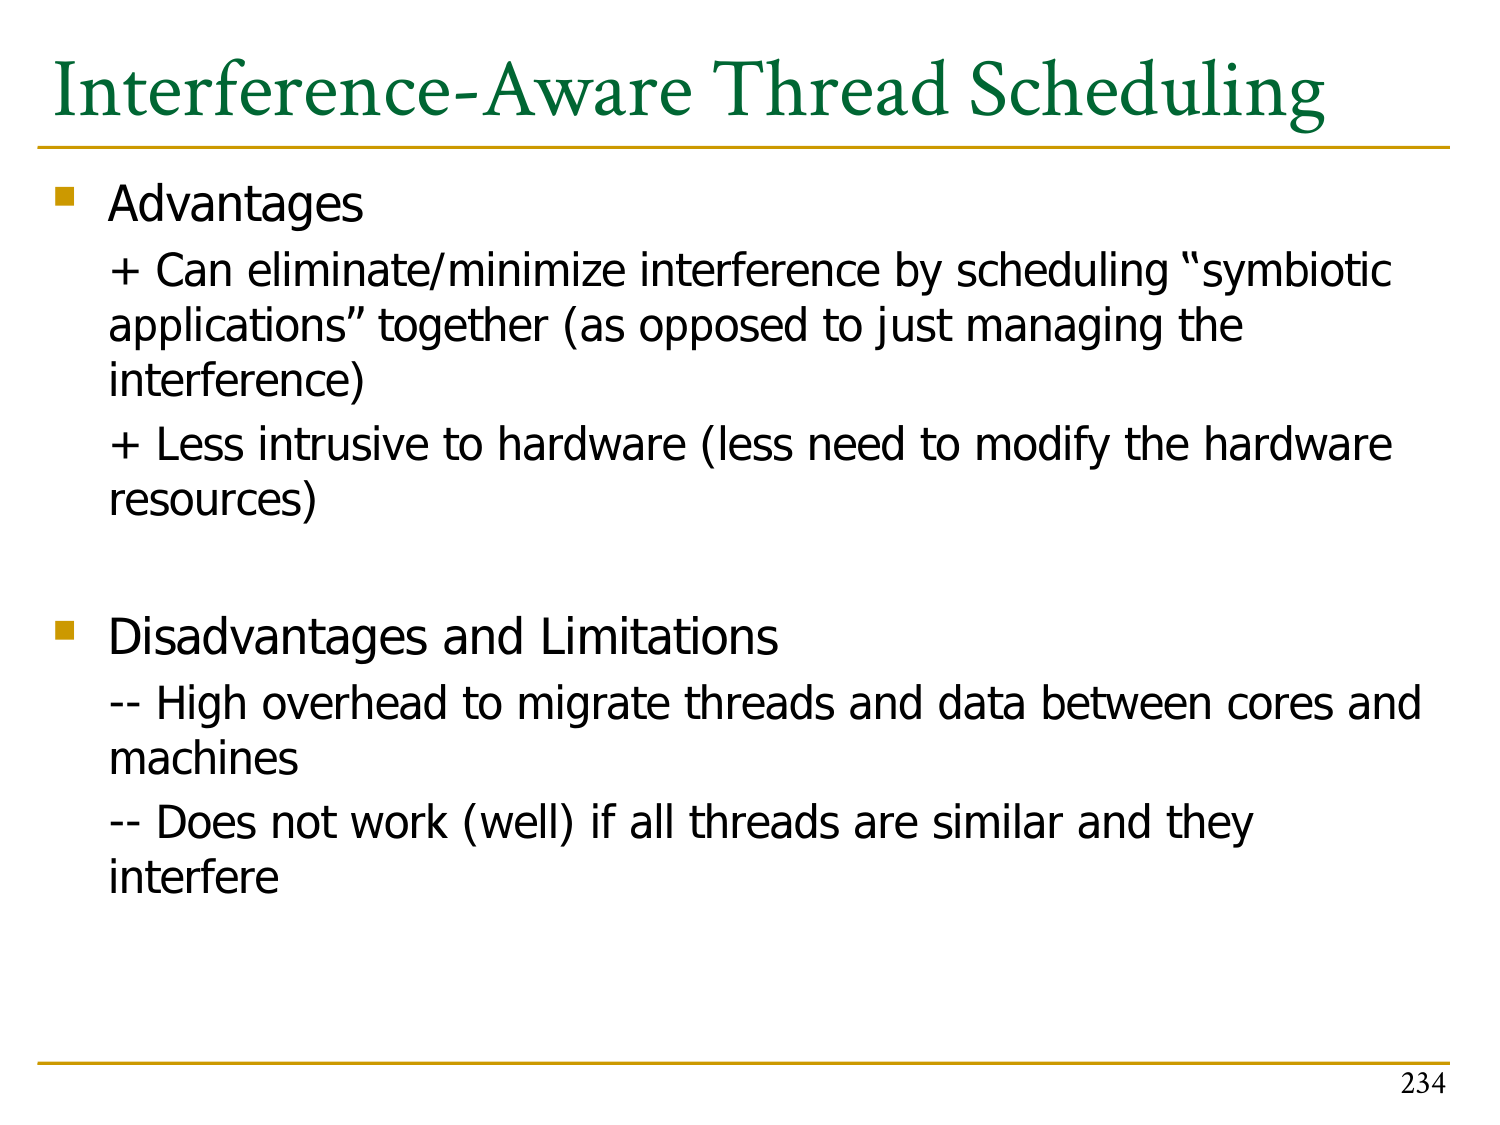

# Interference-Aware Thread Scheduling
Advantages
+ Can eliminate/minimize interference by scheduling “symbiotic applications” together (as opposed to just managing the interference)
+ Less intrusive to hardware (less need to modify the hardware resources)

Disadvantages and Limitations
-- High overhead to migrate threads and data between cores and machines
-- Does not work (well) if all threads are similar and they interfere

234